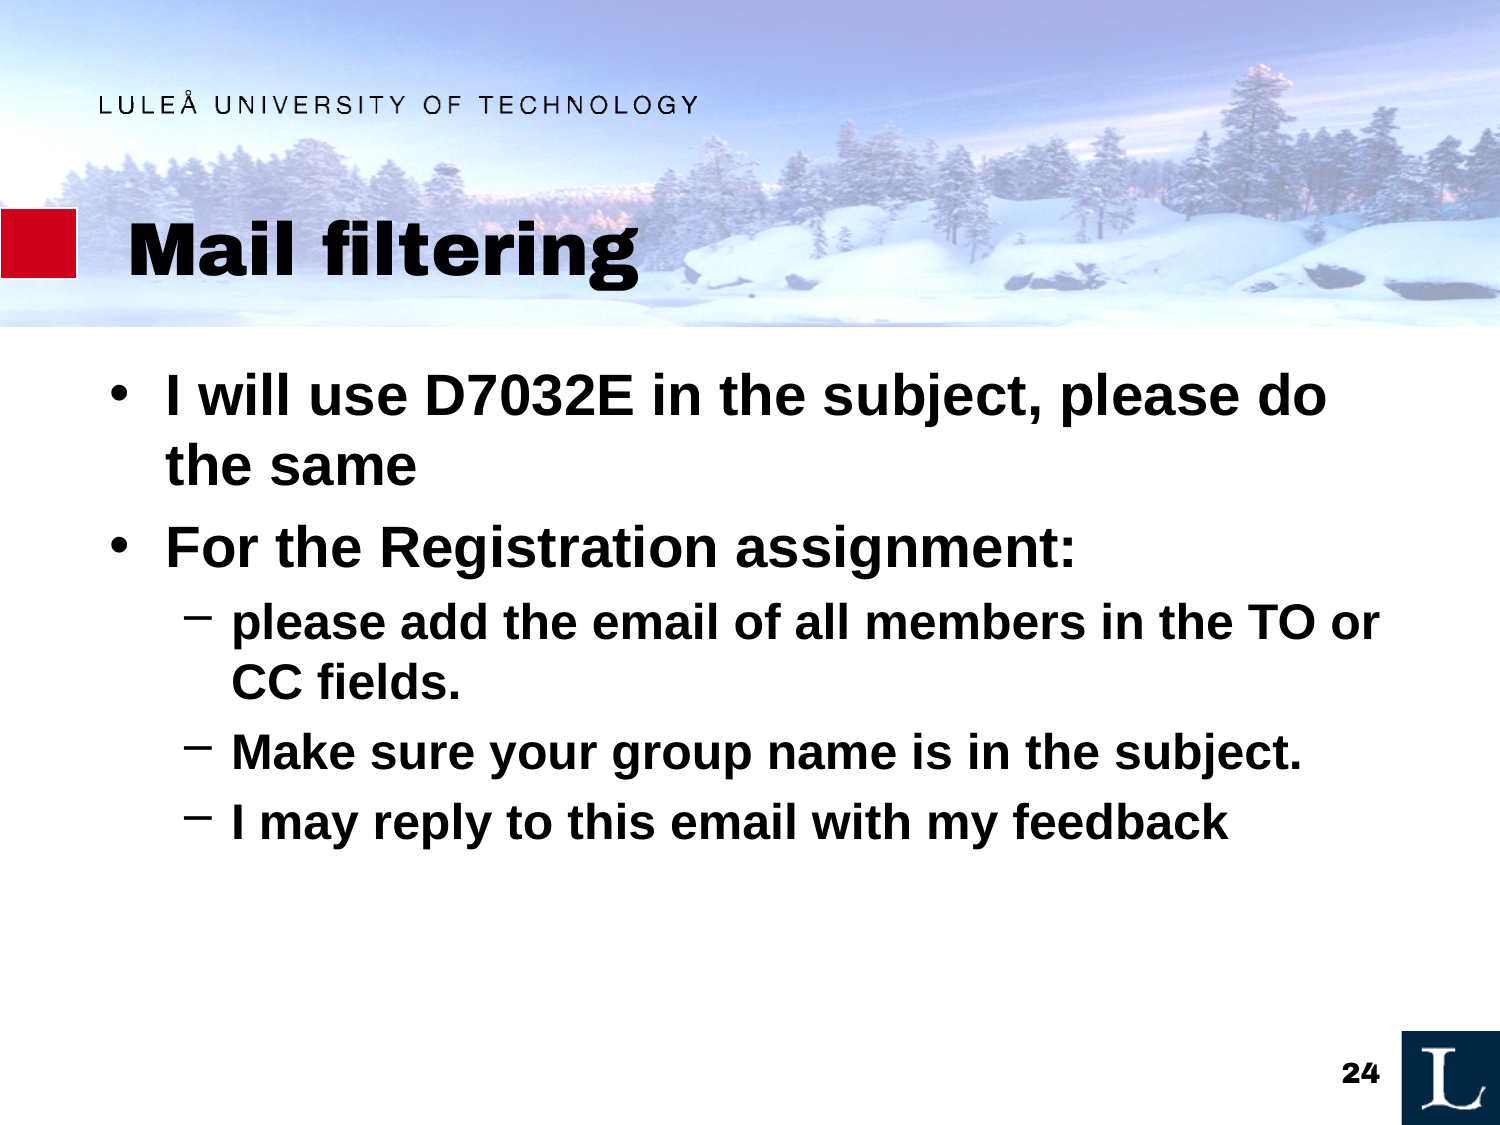

# Mail filtering
I will use D7032E in the subject, please do the same
For the Registration assignment:
please add the email of all members in the TO or CC fields.
Make sure your group name is in the subject.
I may reply to this email with my feedback
24